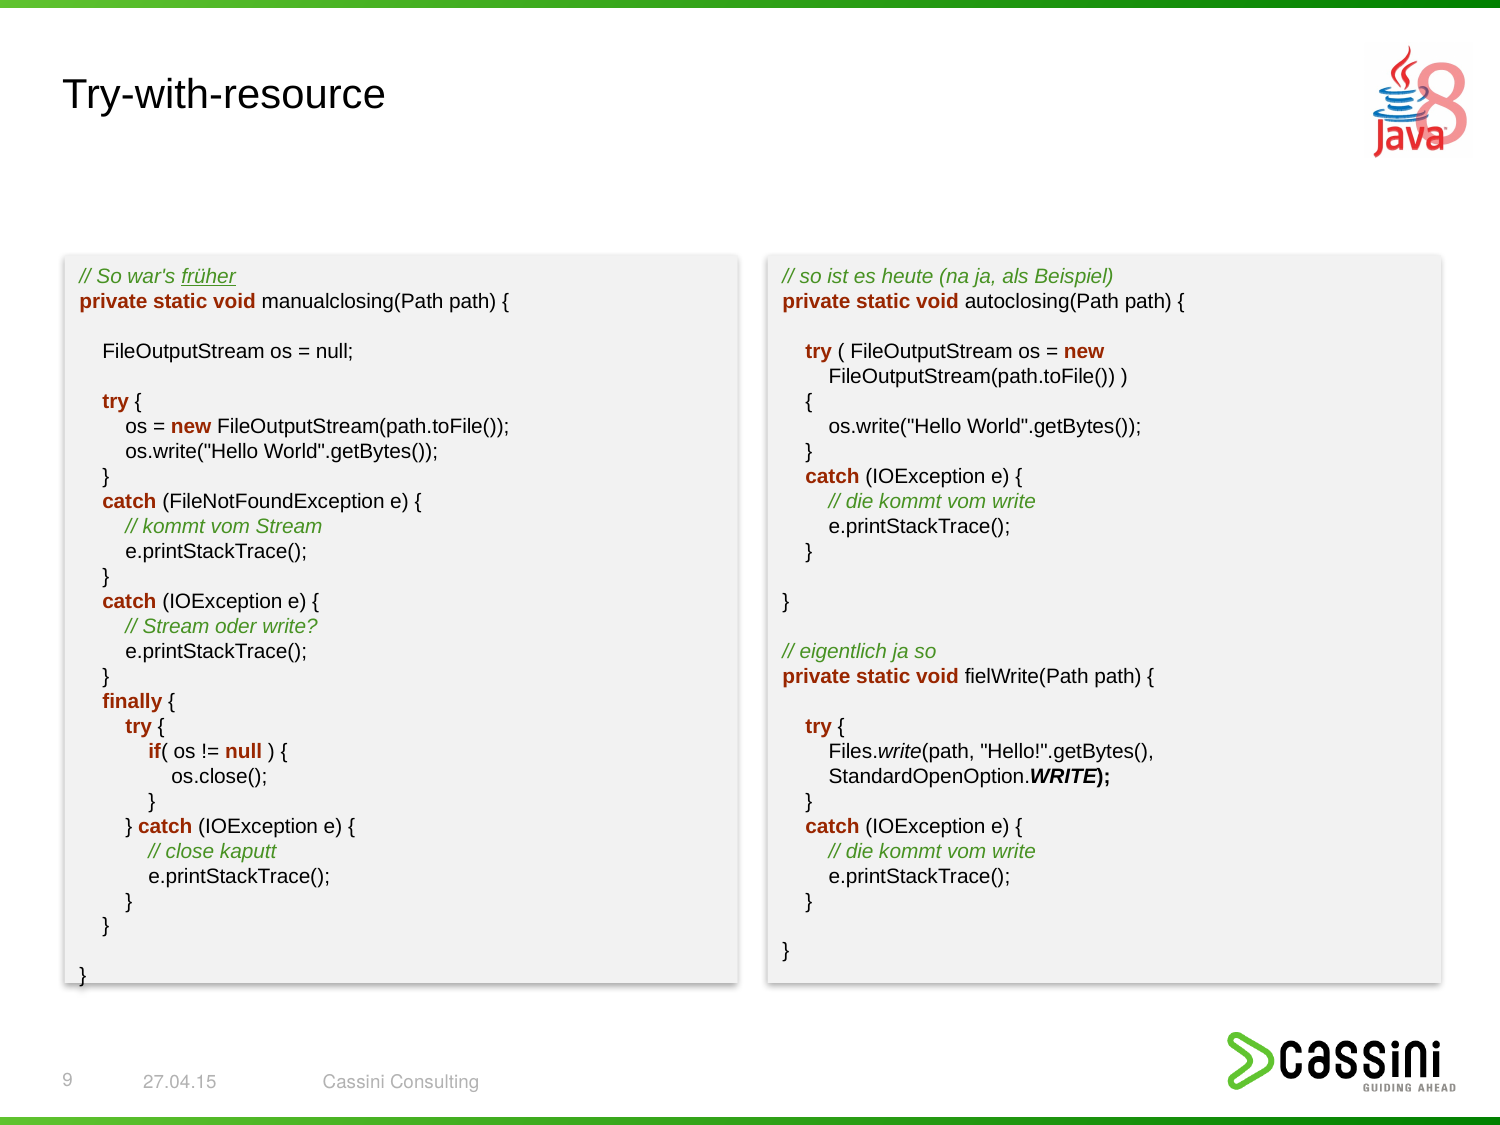

# Try-with-resource
// So war's früher
private static void manualclosing(Path path) {

    FileOutputStream os = null;

    try {
        os = new FileOutputStream(path.toFile());
        os.write("Hello World".getBytes());
    }
    catch (FileNotFoundException e) {
        // kommt vom Stream
        e.printStackTrace();
    }
    catch (IOException e) {
        // Stream oder write?
        e.printStackTrace();
    }
    finally {
        try {
            if( os != null ) {
                os.close();
            }
        } catch (IOException e) {
            // close kaputt
            e.printStackTrace();
        }
    }

}
// so ist es heute (na ja, als Beispiel)
private static void autoclosing(Path path) {

    try ( FileOutputStream os = new
        FileOutputStream(path.toFile()) )
    {
        os.write("Hello World".getBytes());
    }
    catch (IOException e) {
        // die kommt vom write
        e.printStackTrace();
    }

}

// eigentlich ja so
private static void fielWrite(Path path) {

    try {
        Files.write(path, "Hello!".getBytes(),
        StandardOpenOption.WRITE);
    }
    catch (IOException e) {
        // die kommt vom write
        e.printStackTrace();
    }

}

9
27.04.15
Cassini Consulting